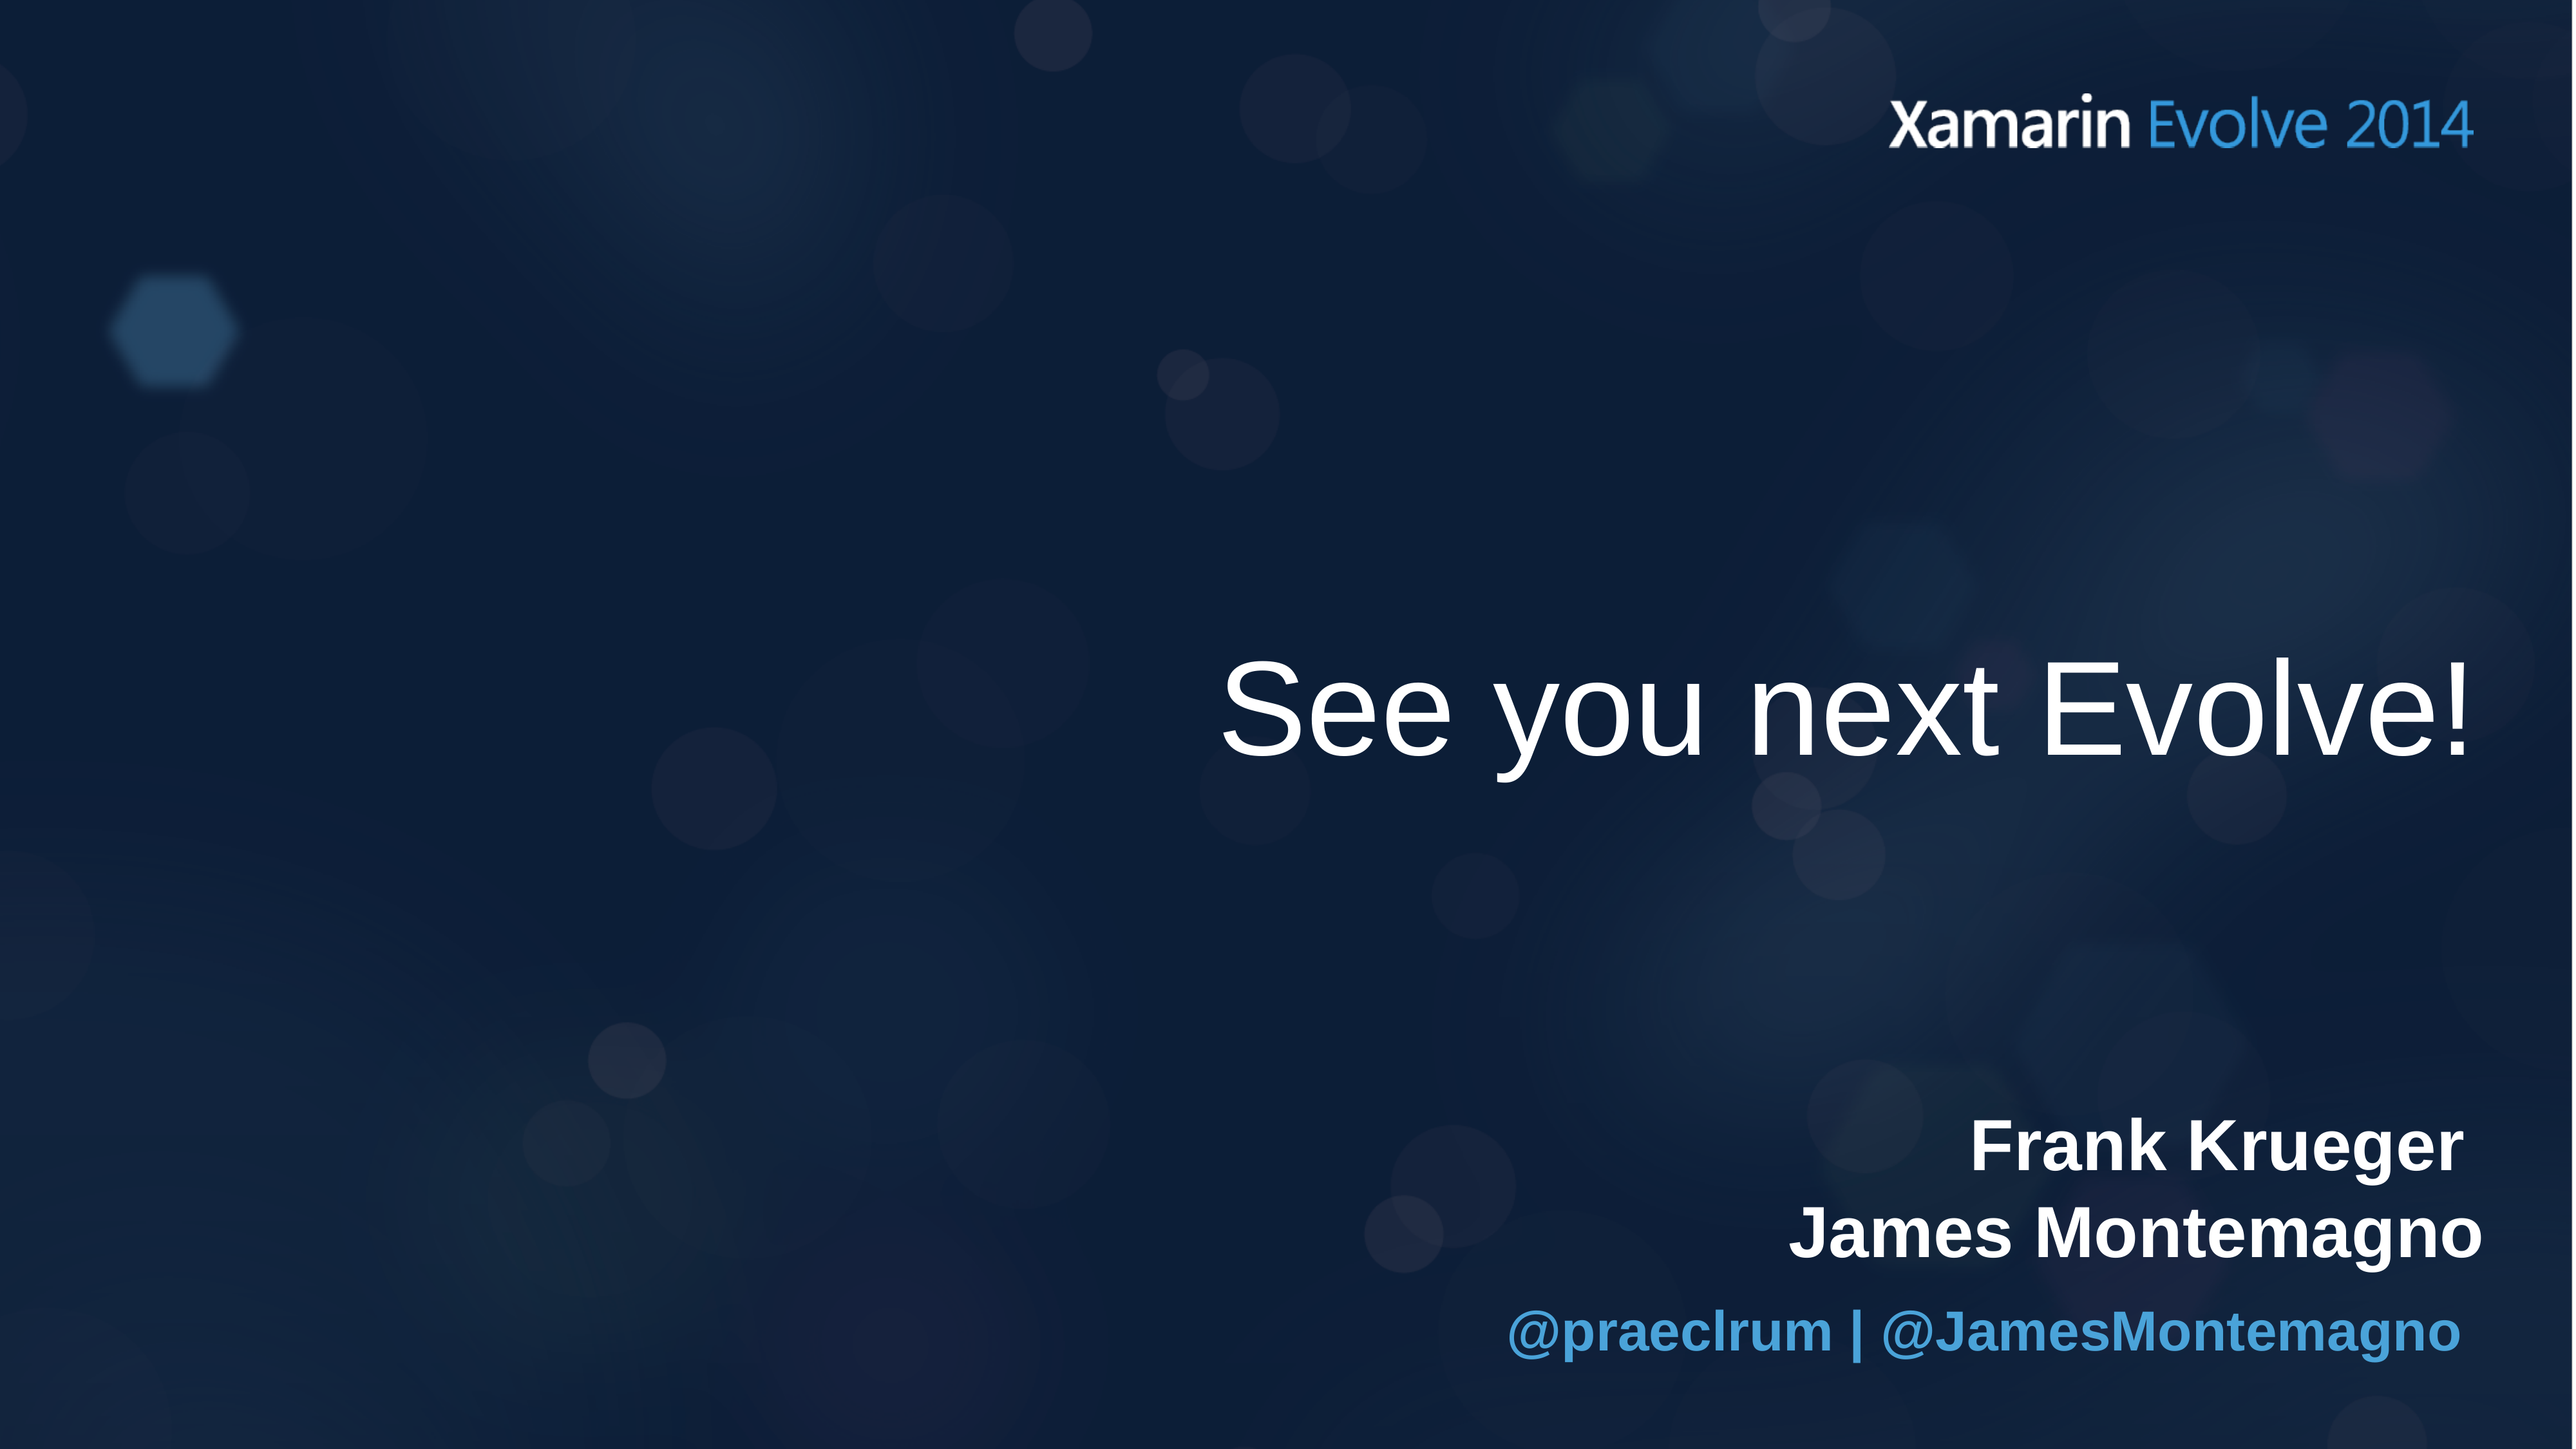

# See you next Evolve!
Frank Krueger
 James Montemagno
@praeclrum | @JamesMontemagno